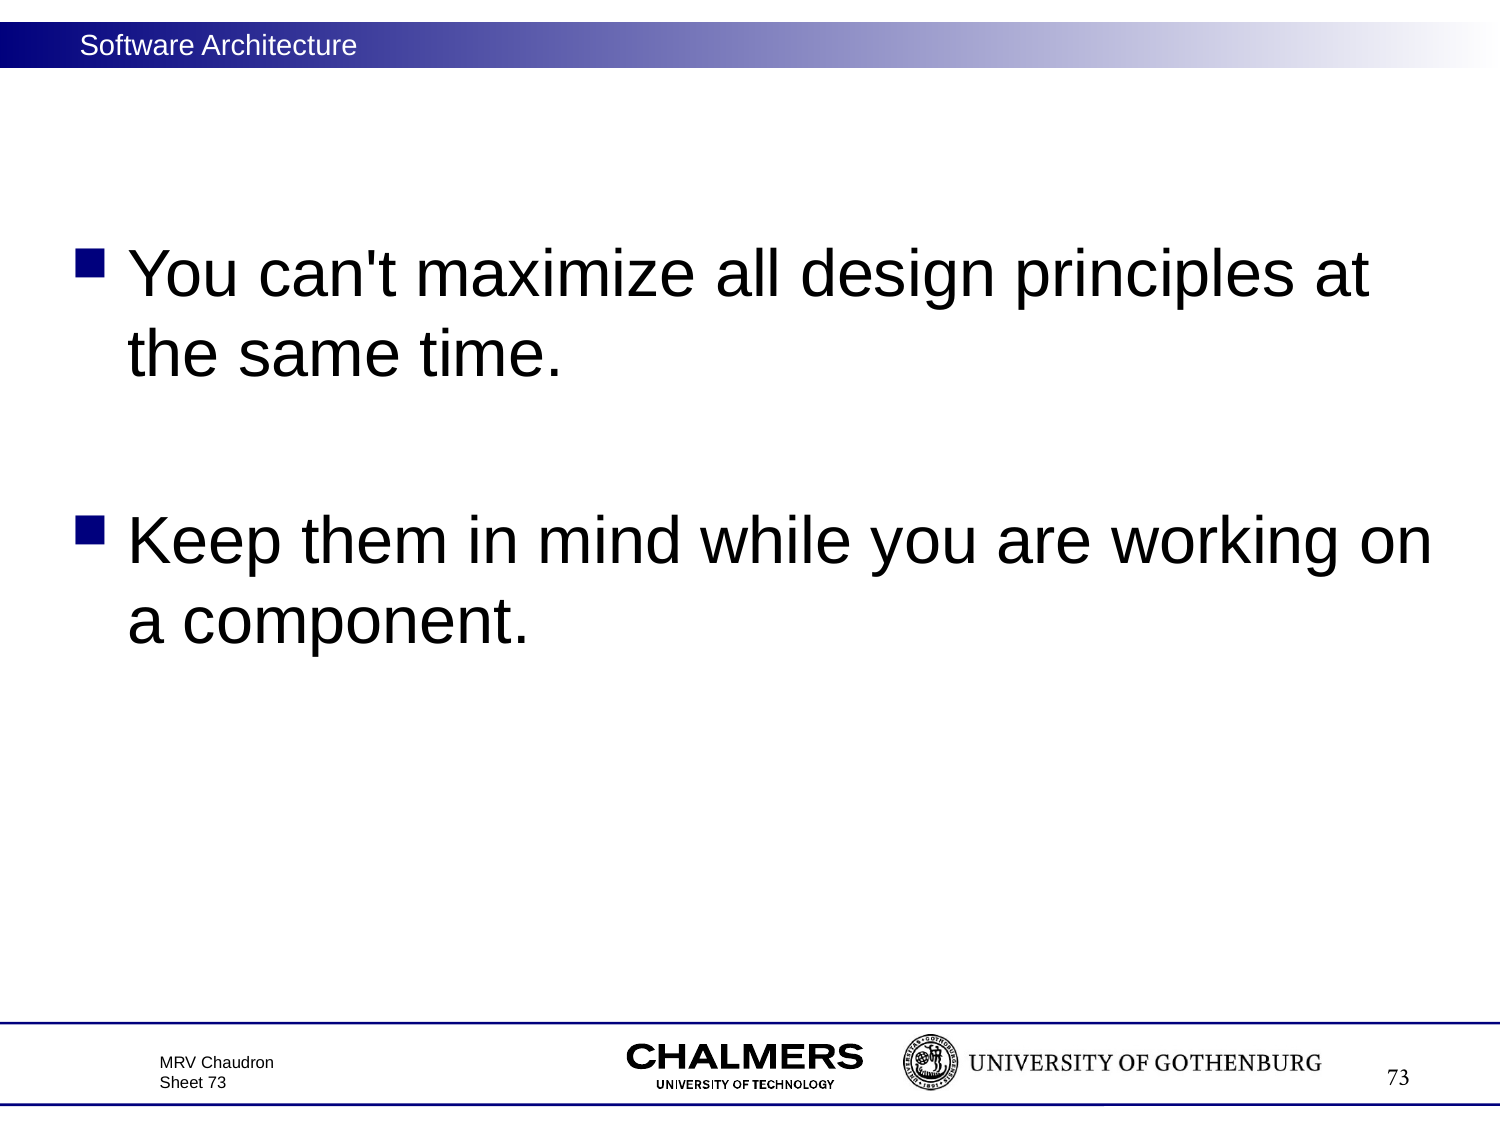

#
You can't maximize all design principles at the same time.

Keep them in mind while you are working on a component.
73
MRV Chaudron
Sheet 73